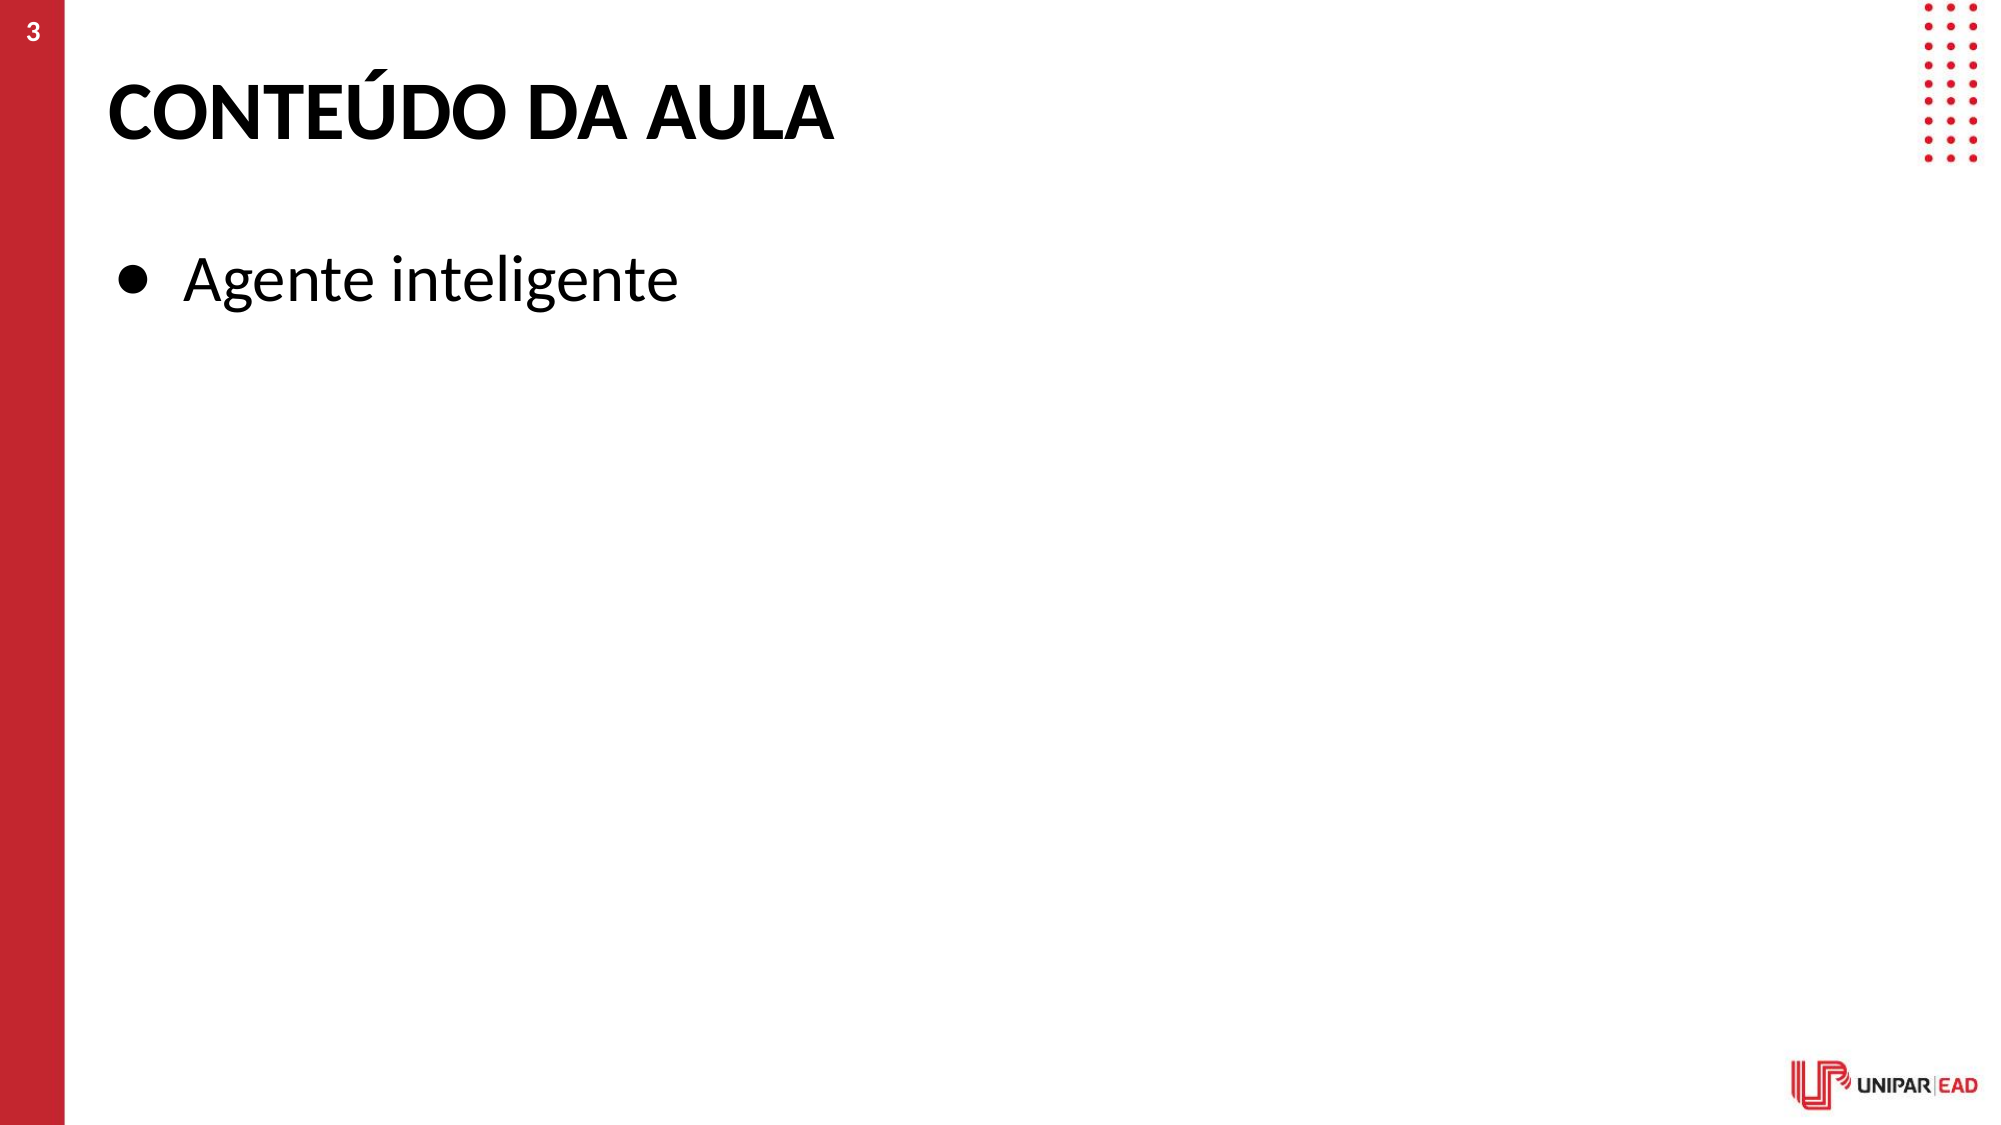

3
# CONTEÚDO DA AULA
Agente inteligente